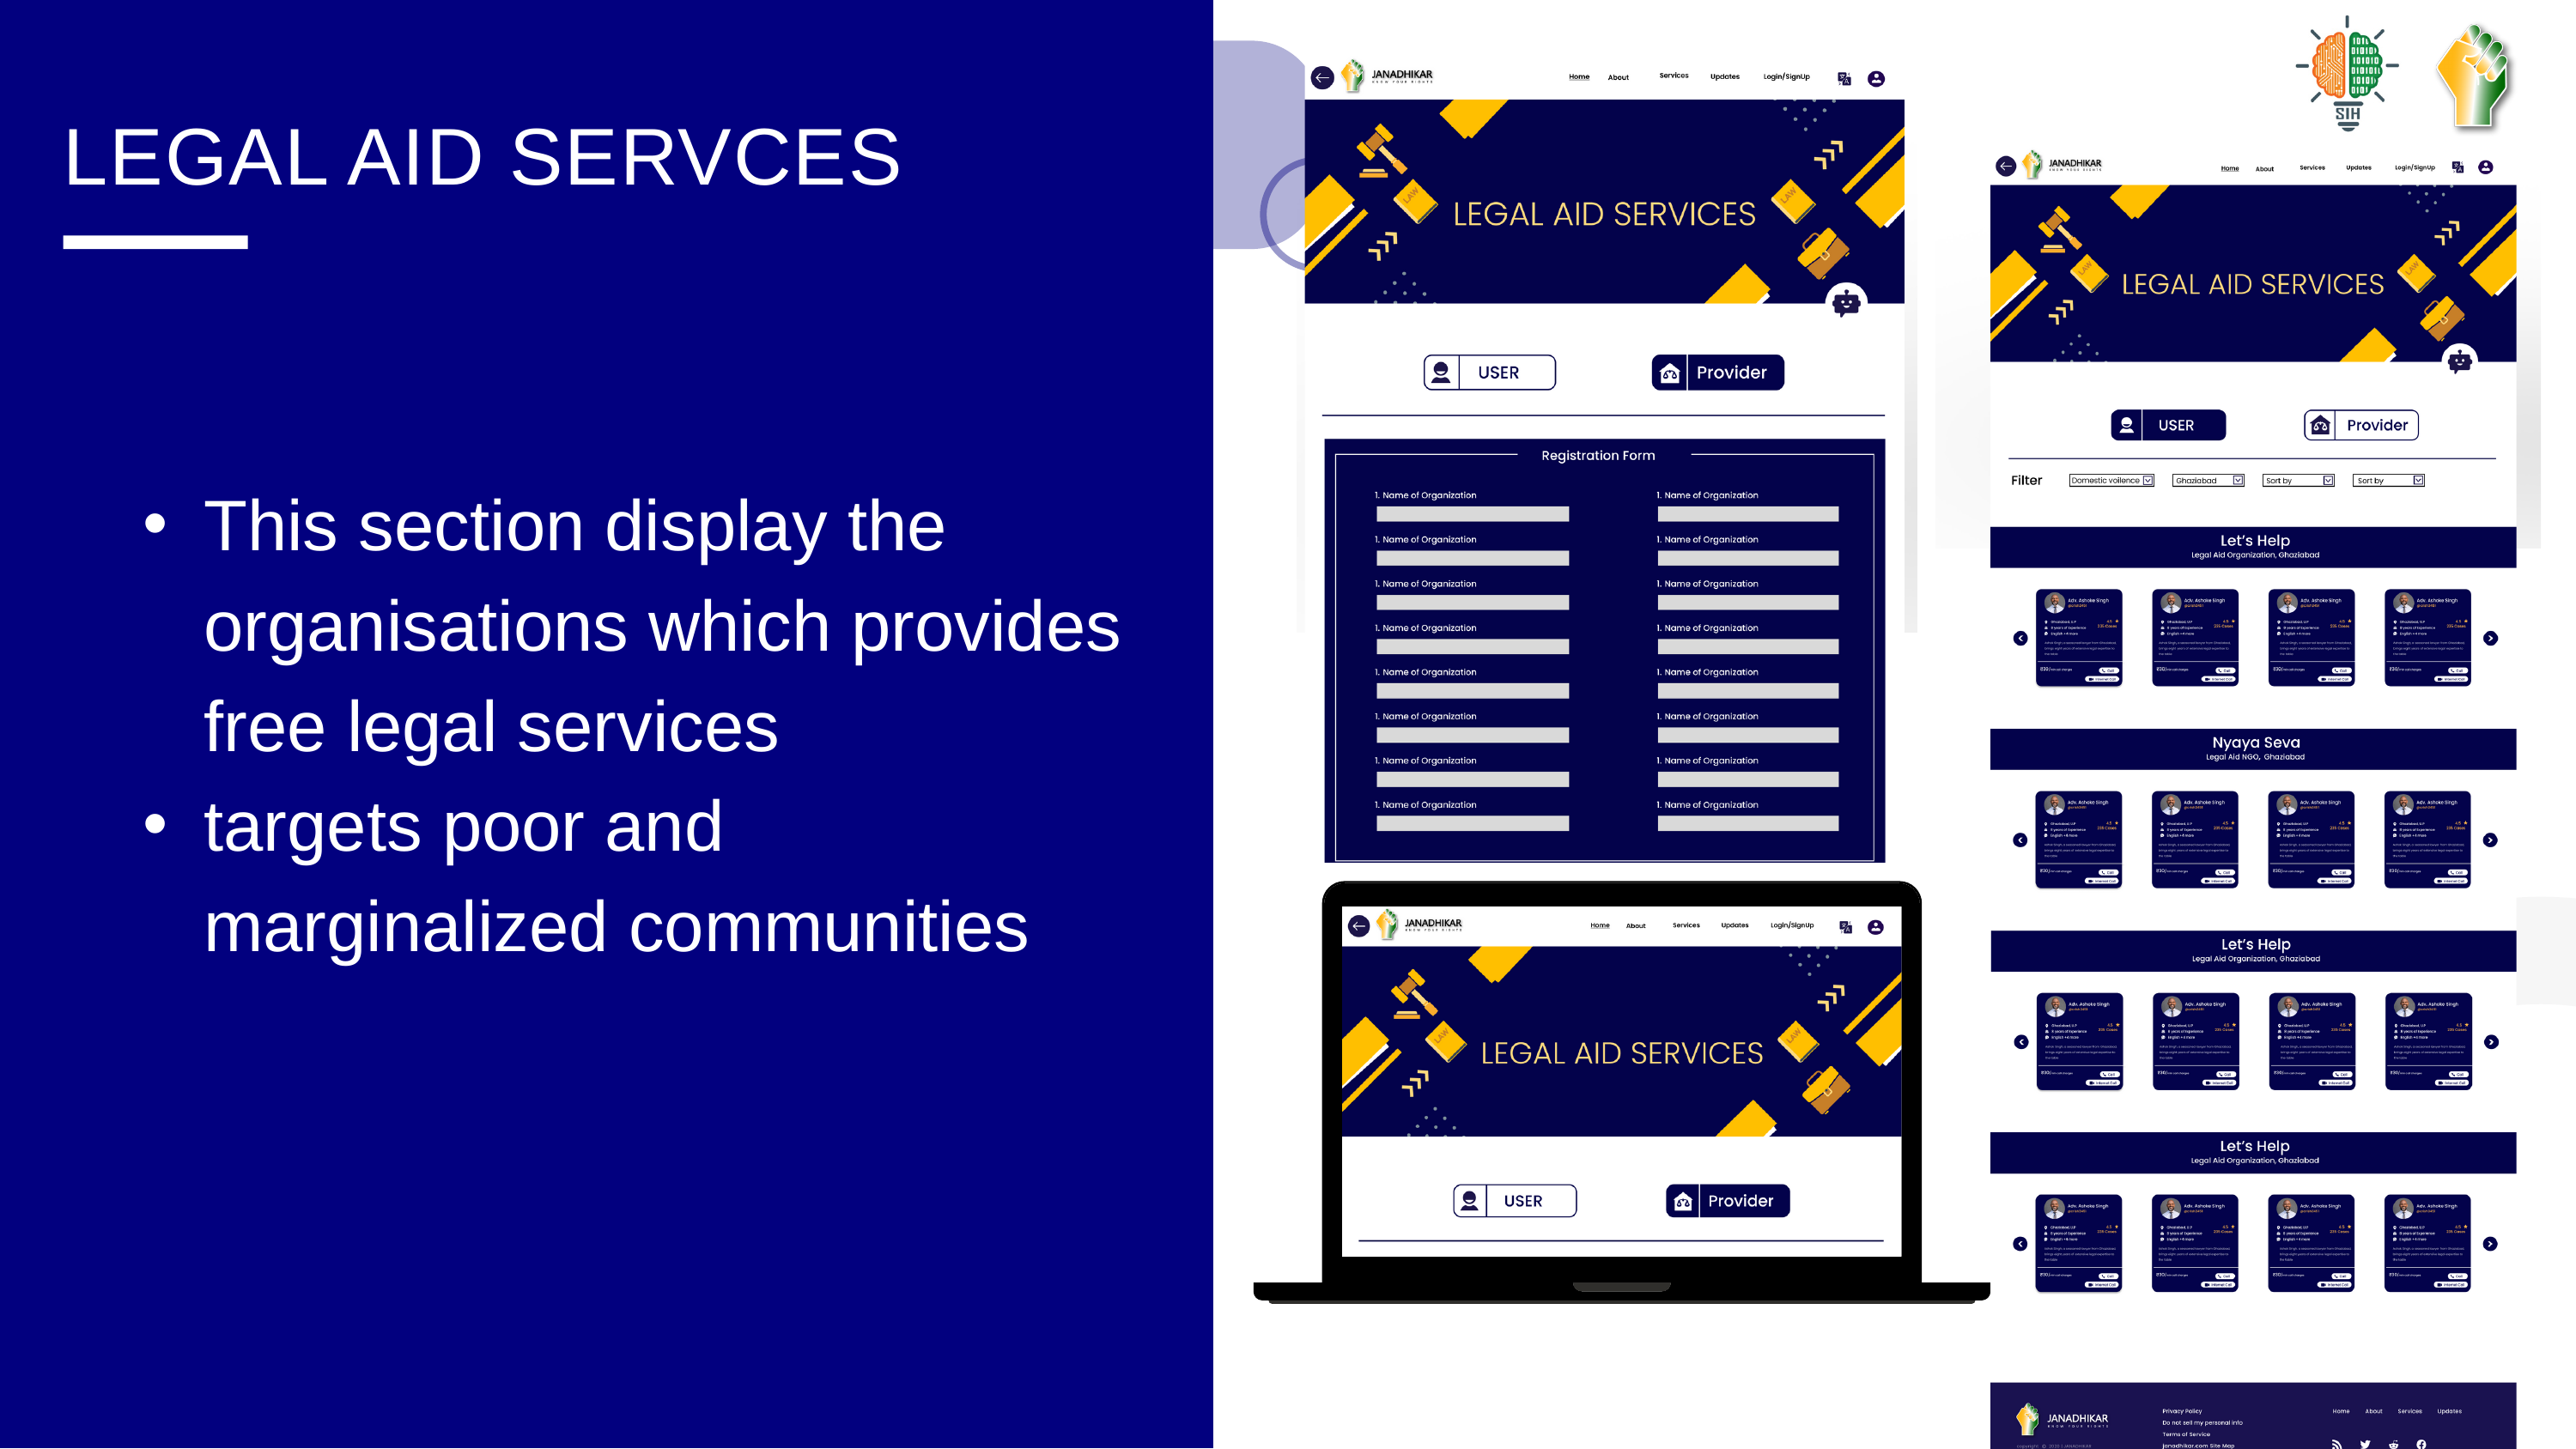

LEGAL AID SERVCES

This section display the organisations which provides free legal services
targets poor and marginalized communities